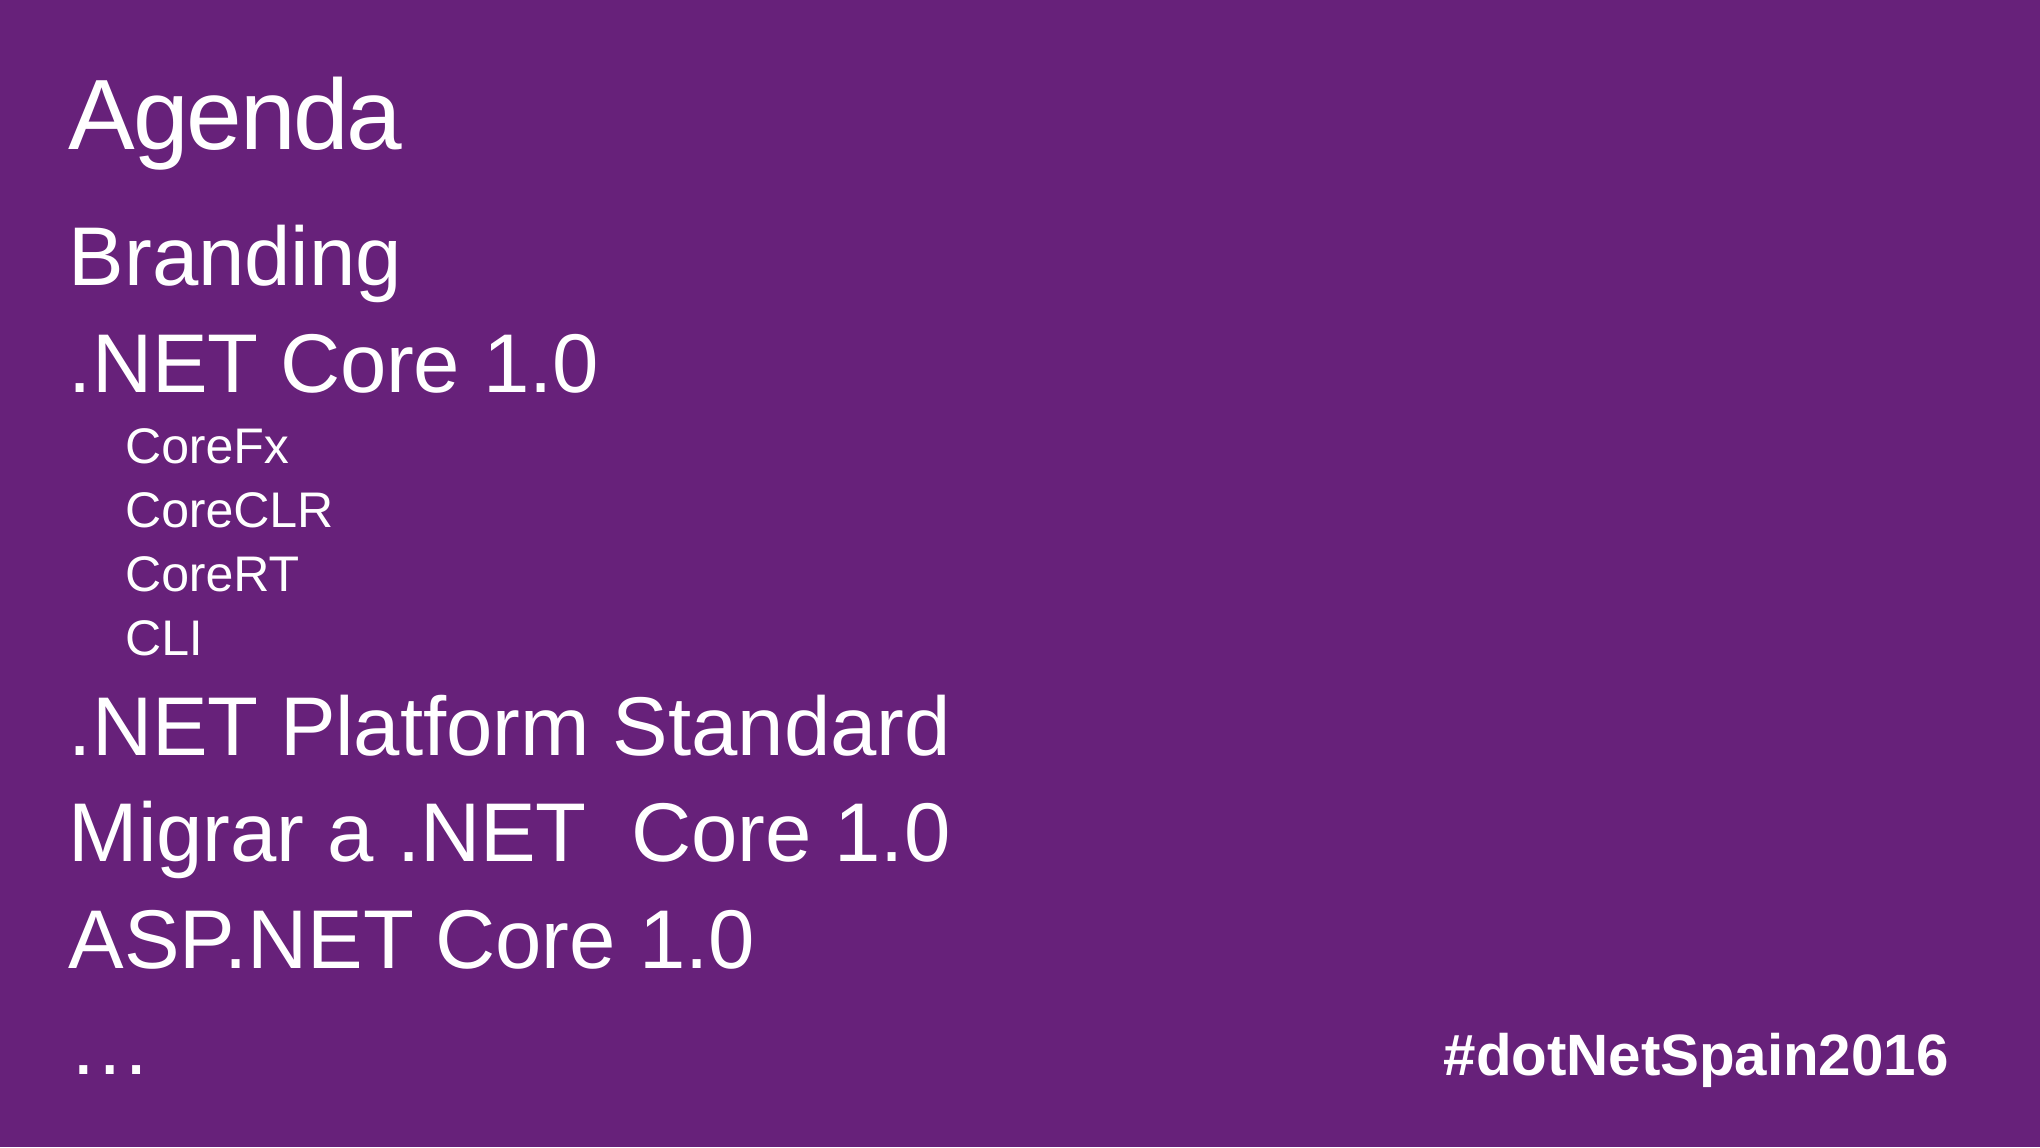

# Agenda
Branding
.NET Core 1.0
CoreFx
CoreCLR
CoreRT
CLI
.NET Platform Standard
Migrar a .NET  Core 1.0
ASP.NET Core 1.0
…